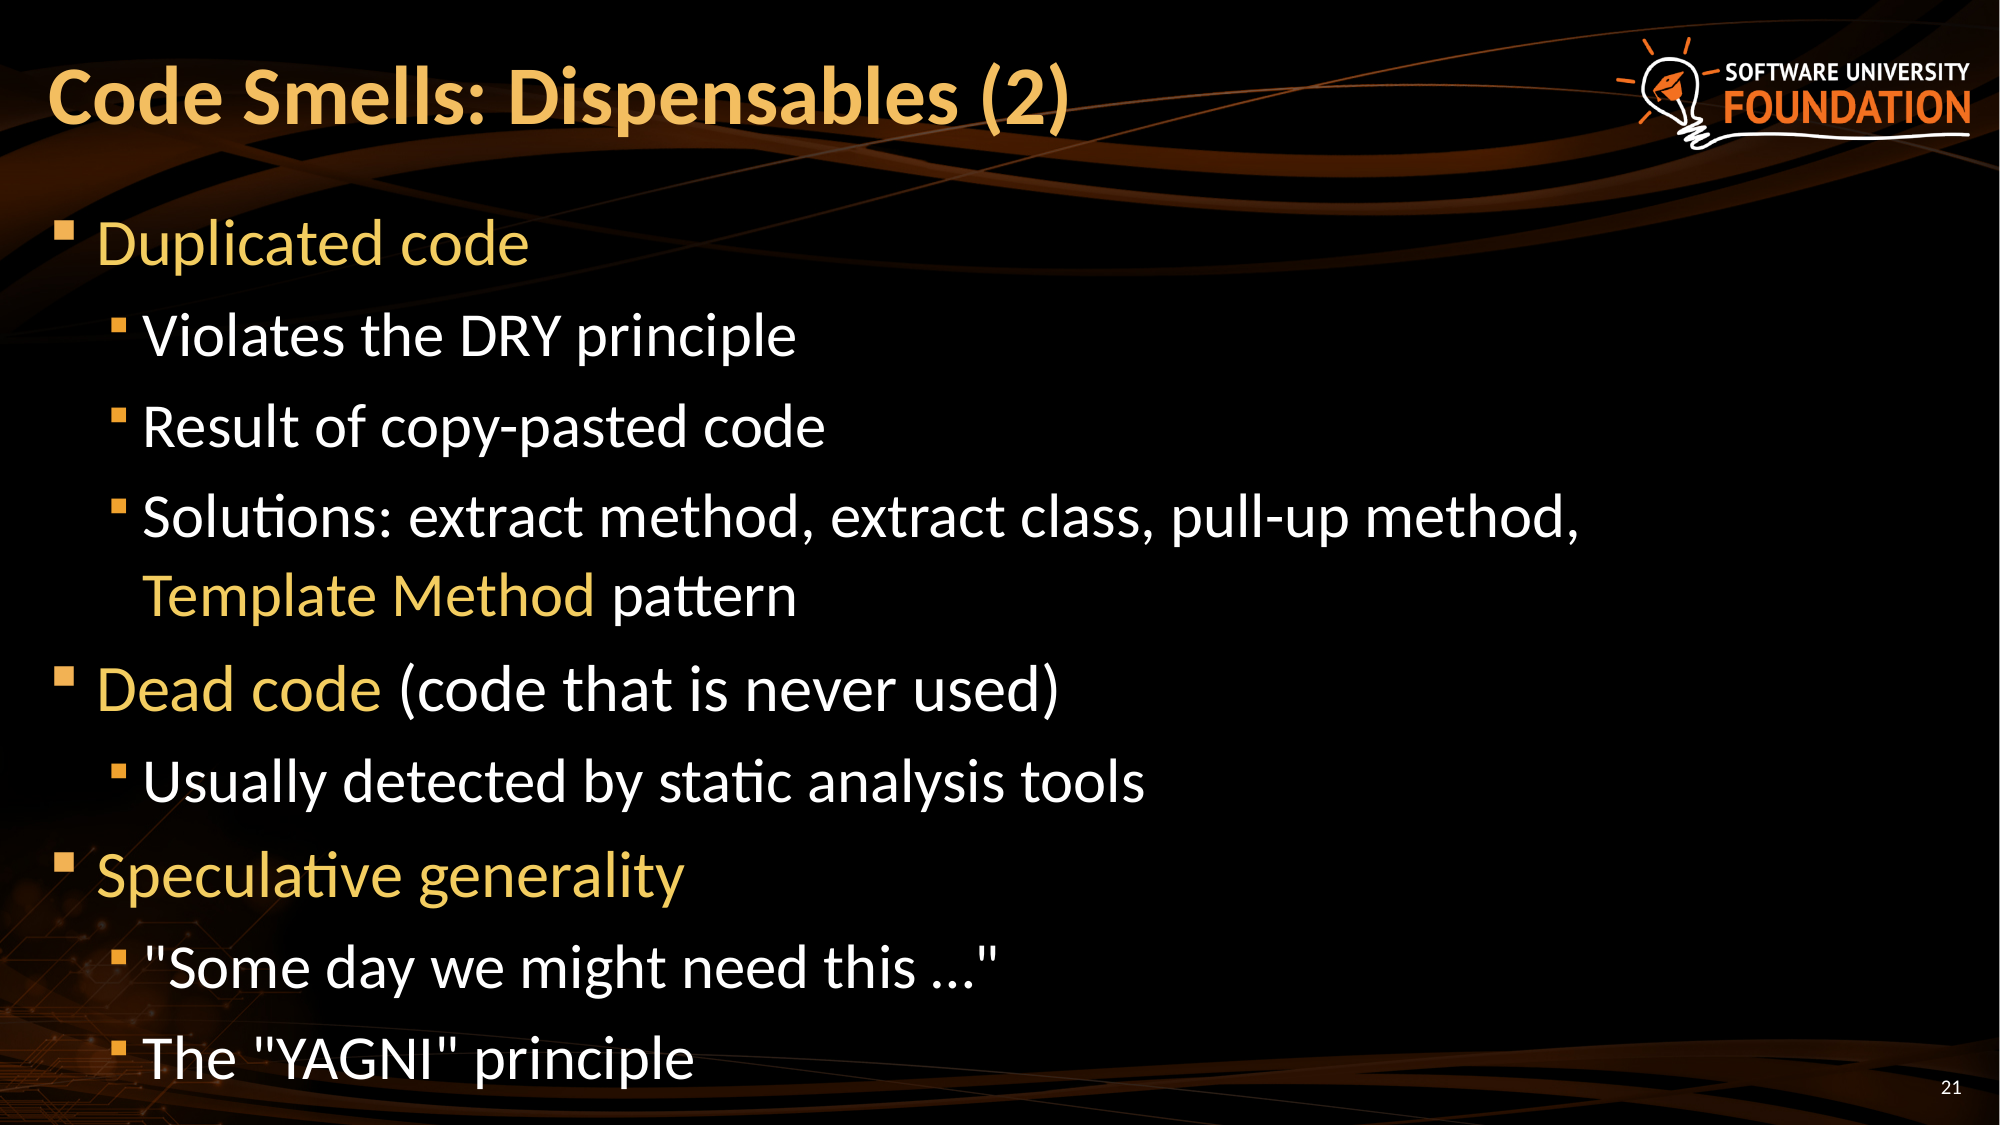

# Code Smells: Dispensables (2)
Duplicated code
Violates the DRY principle
Result of copy-pasted code
Solutions: extract method, extract class, pull-up method,
Template Method pattern
Dead code (code that is never used)
Usually detected by static analysis tools
Speculative generality
"Some day we might need this …"
The "YAGNI" principle
21